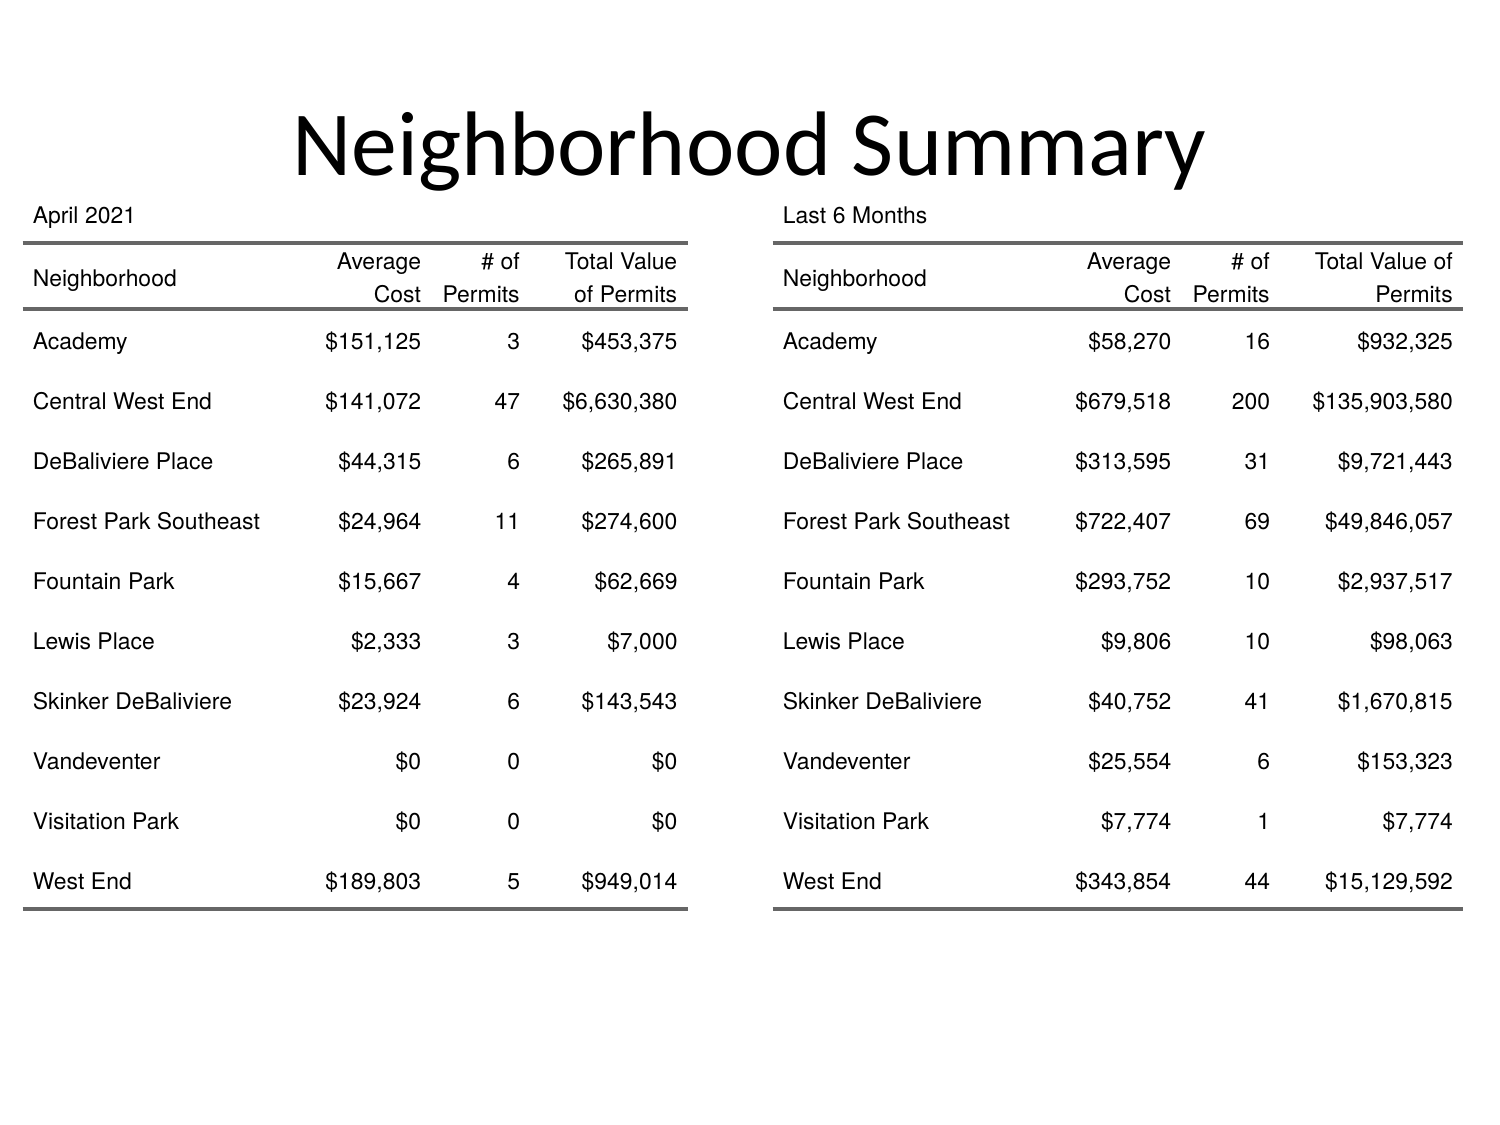

# Neighborhood Summary
| April 2021 | April 2021 | April 2021 | April 2021 |
| --- | --- | --- | --- |
| Neighborhood | Average Cost | # of Permits | Total Value of Permits |
| Academy | $151,125 | 3 | $453,375 |
| Central West End | $141,072 | 47 | $6,630,380 |
| DeBaliviere Place | $44,315 | 6 | $265,891 |
| Forest Park Southeast | $24,964 | 11 | $274,600 |
| Fountain Park | $15,667 | 4 | $62,669 |
| Lewis Place | $2,333 | 3 | $7,000 |
| Skinker DeBaliviere | $23,924 | 6 | $143,543 |
| Vandeventer | $0 | 0 | $0 |
| Visitation Park | $0 | 0 | $0 |
| West End | $189,803 | 5 | $949,014 |
| Last 6 Months | Last 6 Months | Last 6 Months | Last 6 Months |
| --- | --- | --- | --- |
| Neighborhood | Average Cost | # of Permits | Total Value of Permits |
| Academy | $58,270 | 16 | $932,325 |
| Central West End | $679,518 | 200 | $135,903,580 |
| DeBaliviere Place | $313,595 | 31 | $9,721,443 |
| Forest Park Southeast | $722,407 | 69 | $49,846,057 |
| Fountain Park | $293,752 | 10 | $2,937,517 |
| Lewis Place | $9,806 | 10 | $98,063 |
| Skinker DeBaliviere | $40,752 | 41 | $1,670,815 |
| Vandeventer | $25,554 | 6 | $153,323 |
| Visitation Park | $7,774 | 1 | $7,774 |
| West End | $343,854 | 44 | $15,129,592 |